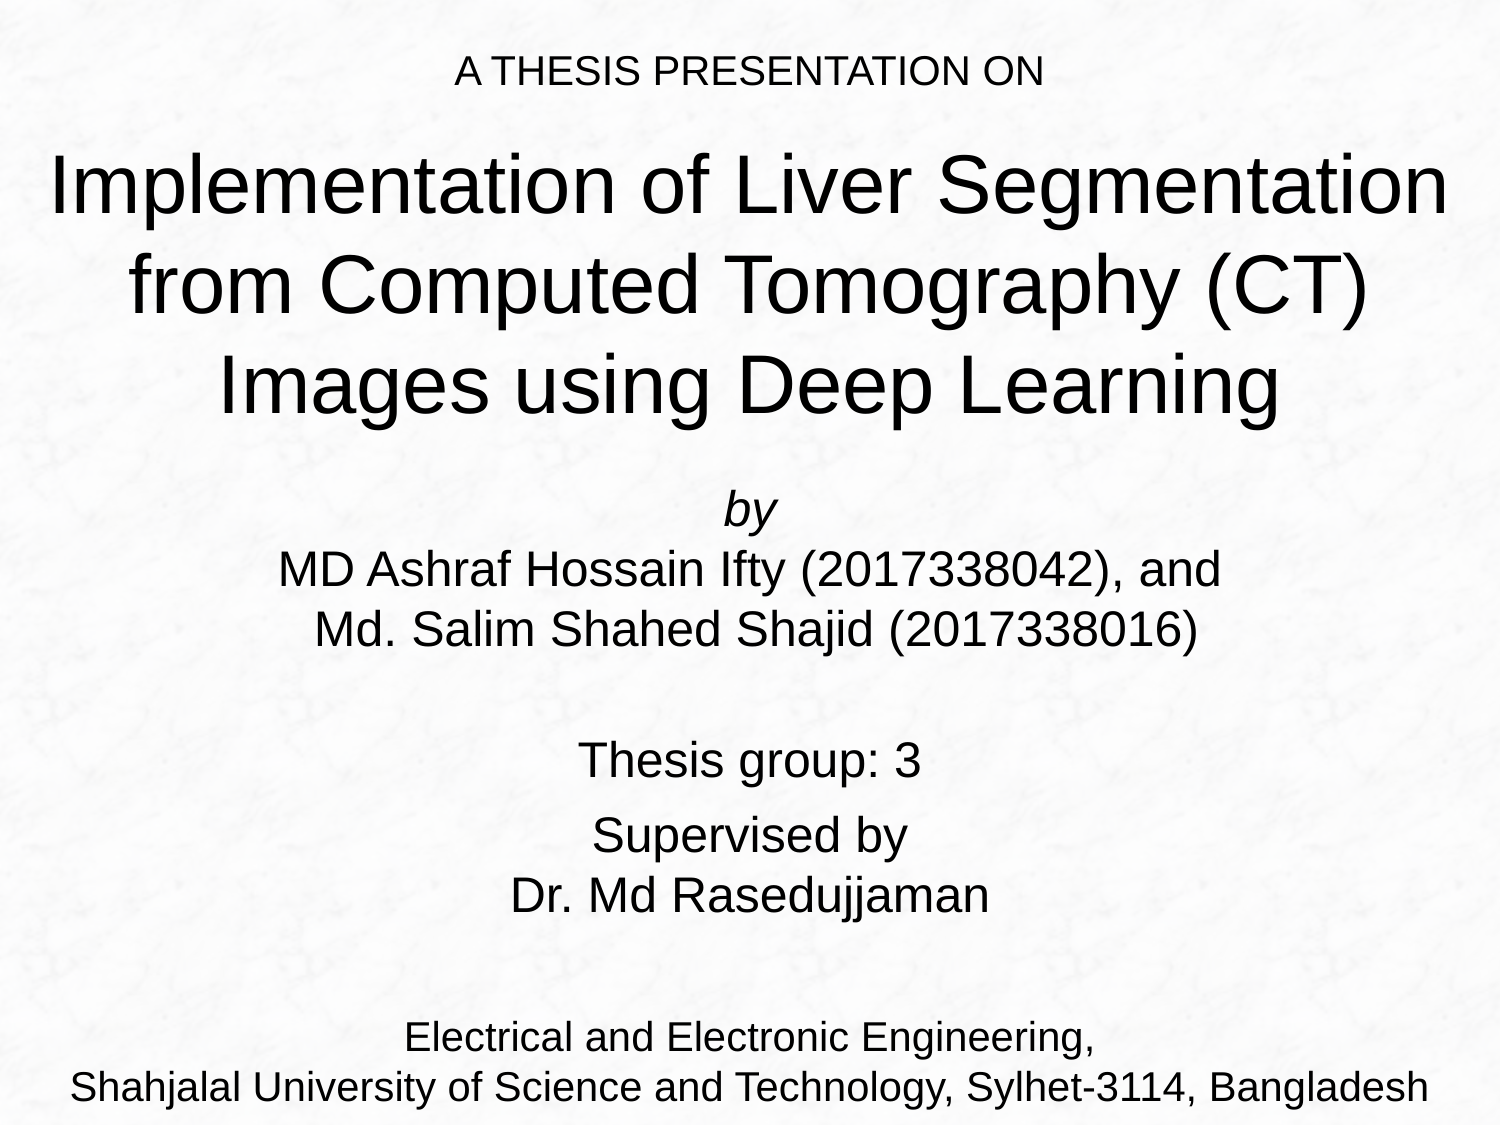

A THESIS PRESENTATION ON
REFERENCES
Implementation of Liver Segmentation from Computed Tomography (CT) Images using Deep Learning
by
MD Ashraf Hossain Ifty (2017338042), and
 Md. Salim Shahed Shajid (2017338016)
Thesis group: 3
Supervised by
Dr. Md Rasedujjaman

Electrical and Electronic Engineering,
Shahjalal University of Science and Technology, Sylhet-3114, Bangladesh